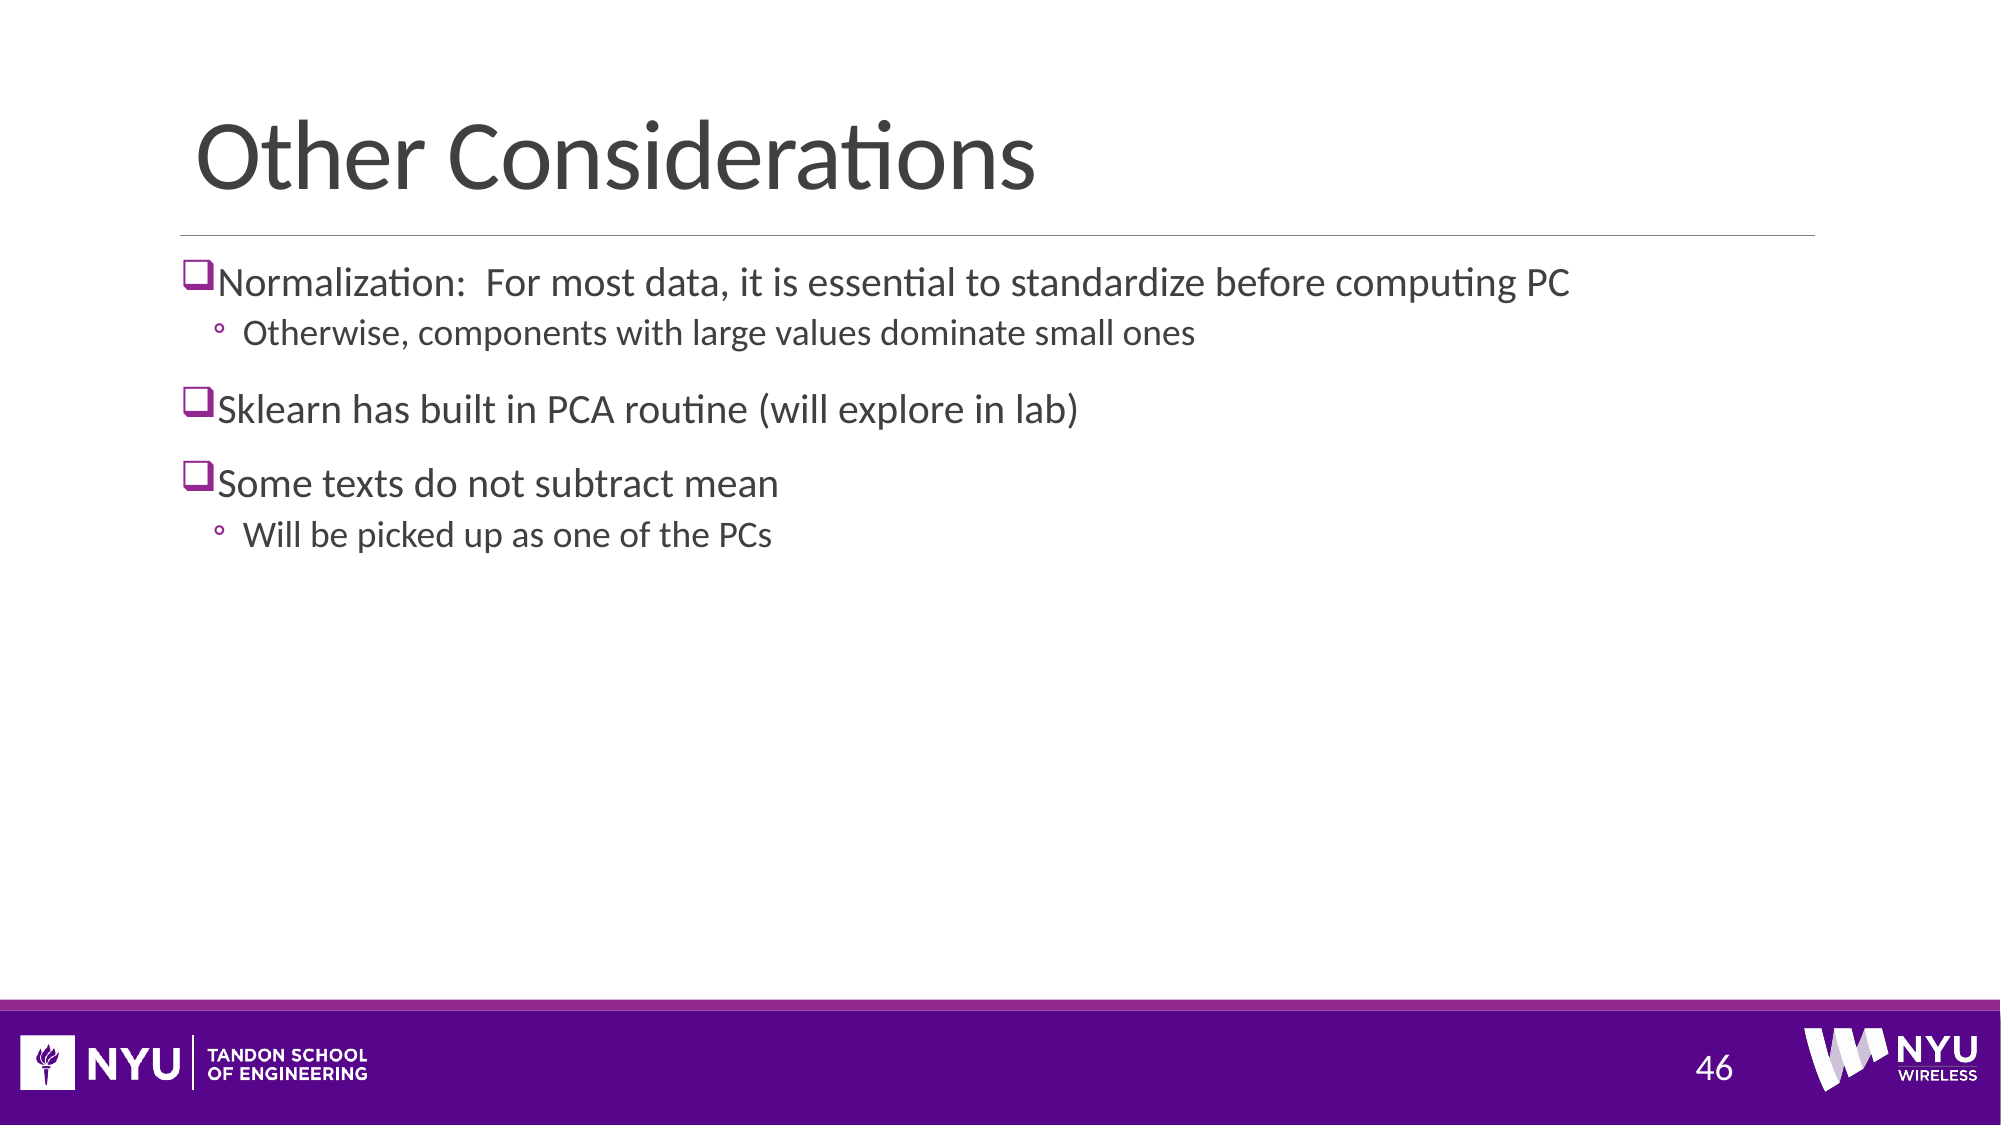

# Other Considerations
Normalization:  For most data, it is essential to standardize before computing PC
Otherwise, components with large values dominate small ones
Sklearn has built in PCA routine (will explore in lab)
Some texts do not subtract mean
Will be picked up as one of the PCs
46